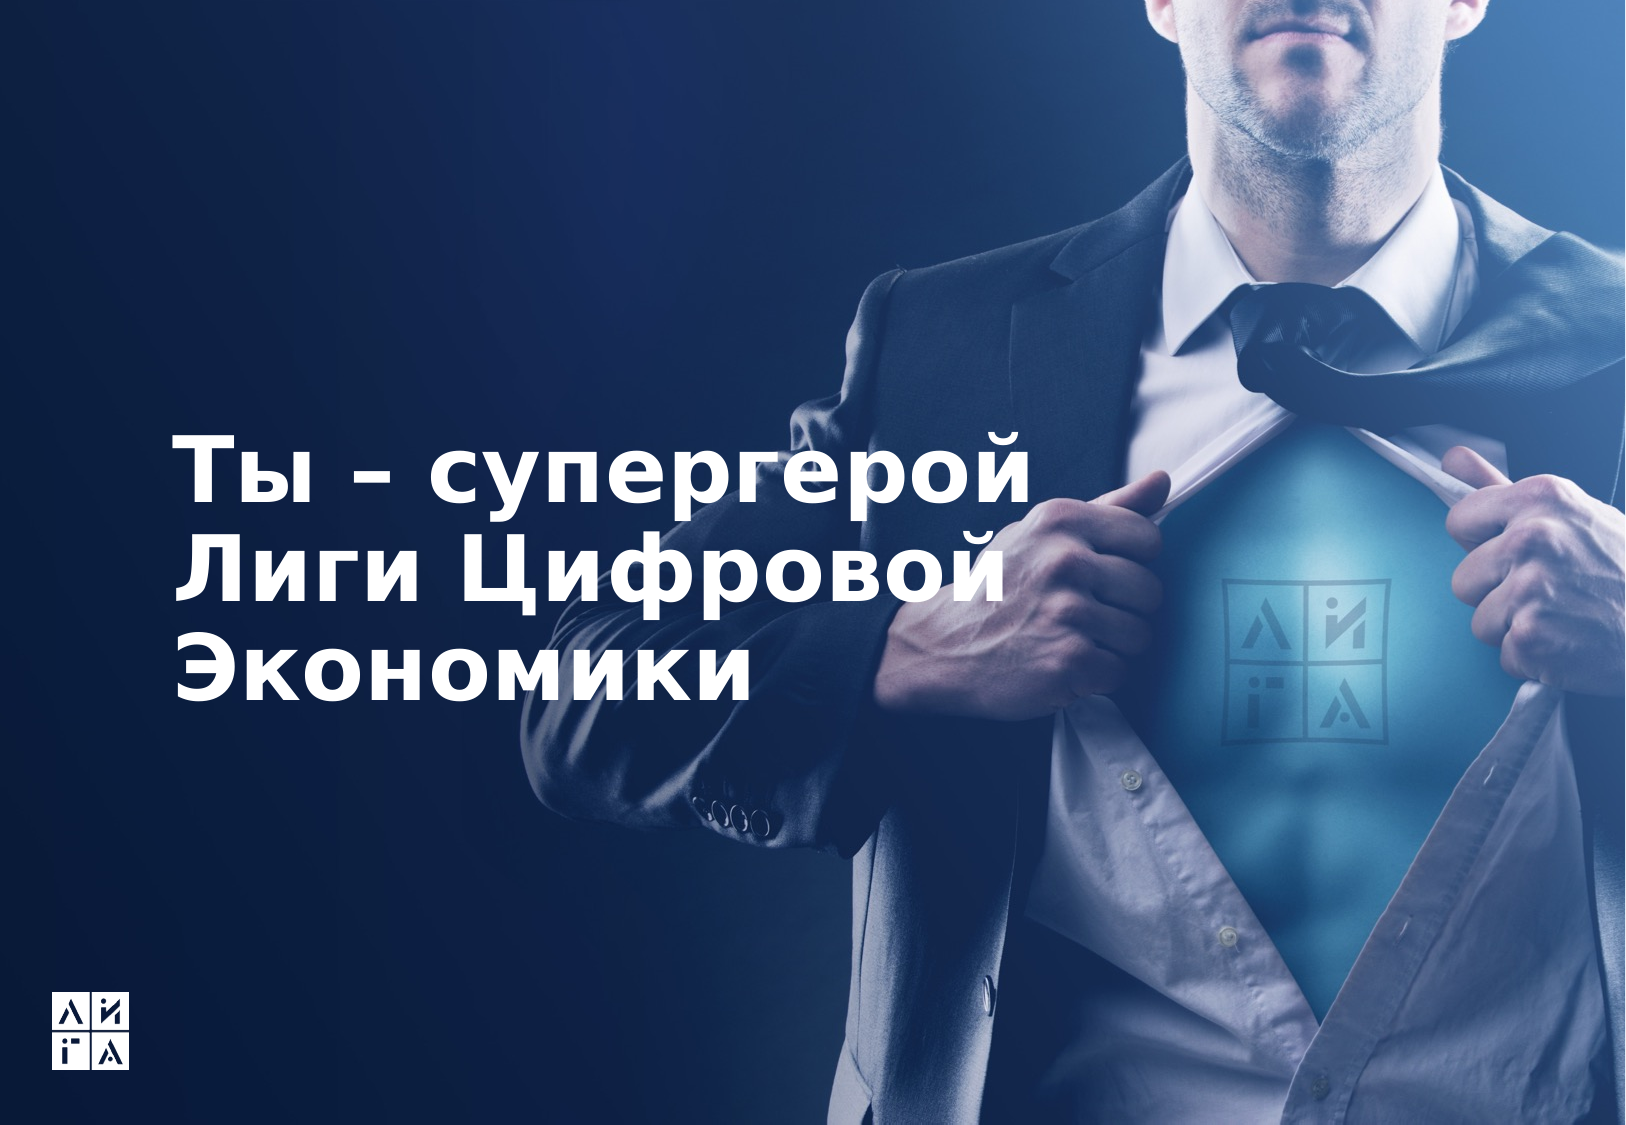

# Ты – супергерой Лиги Цифровой Экономики